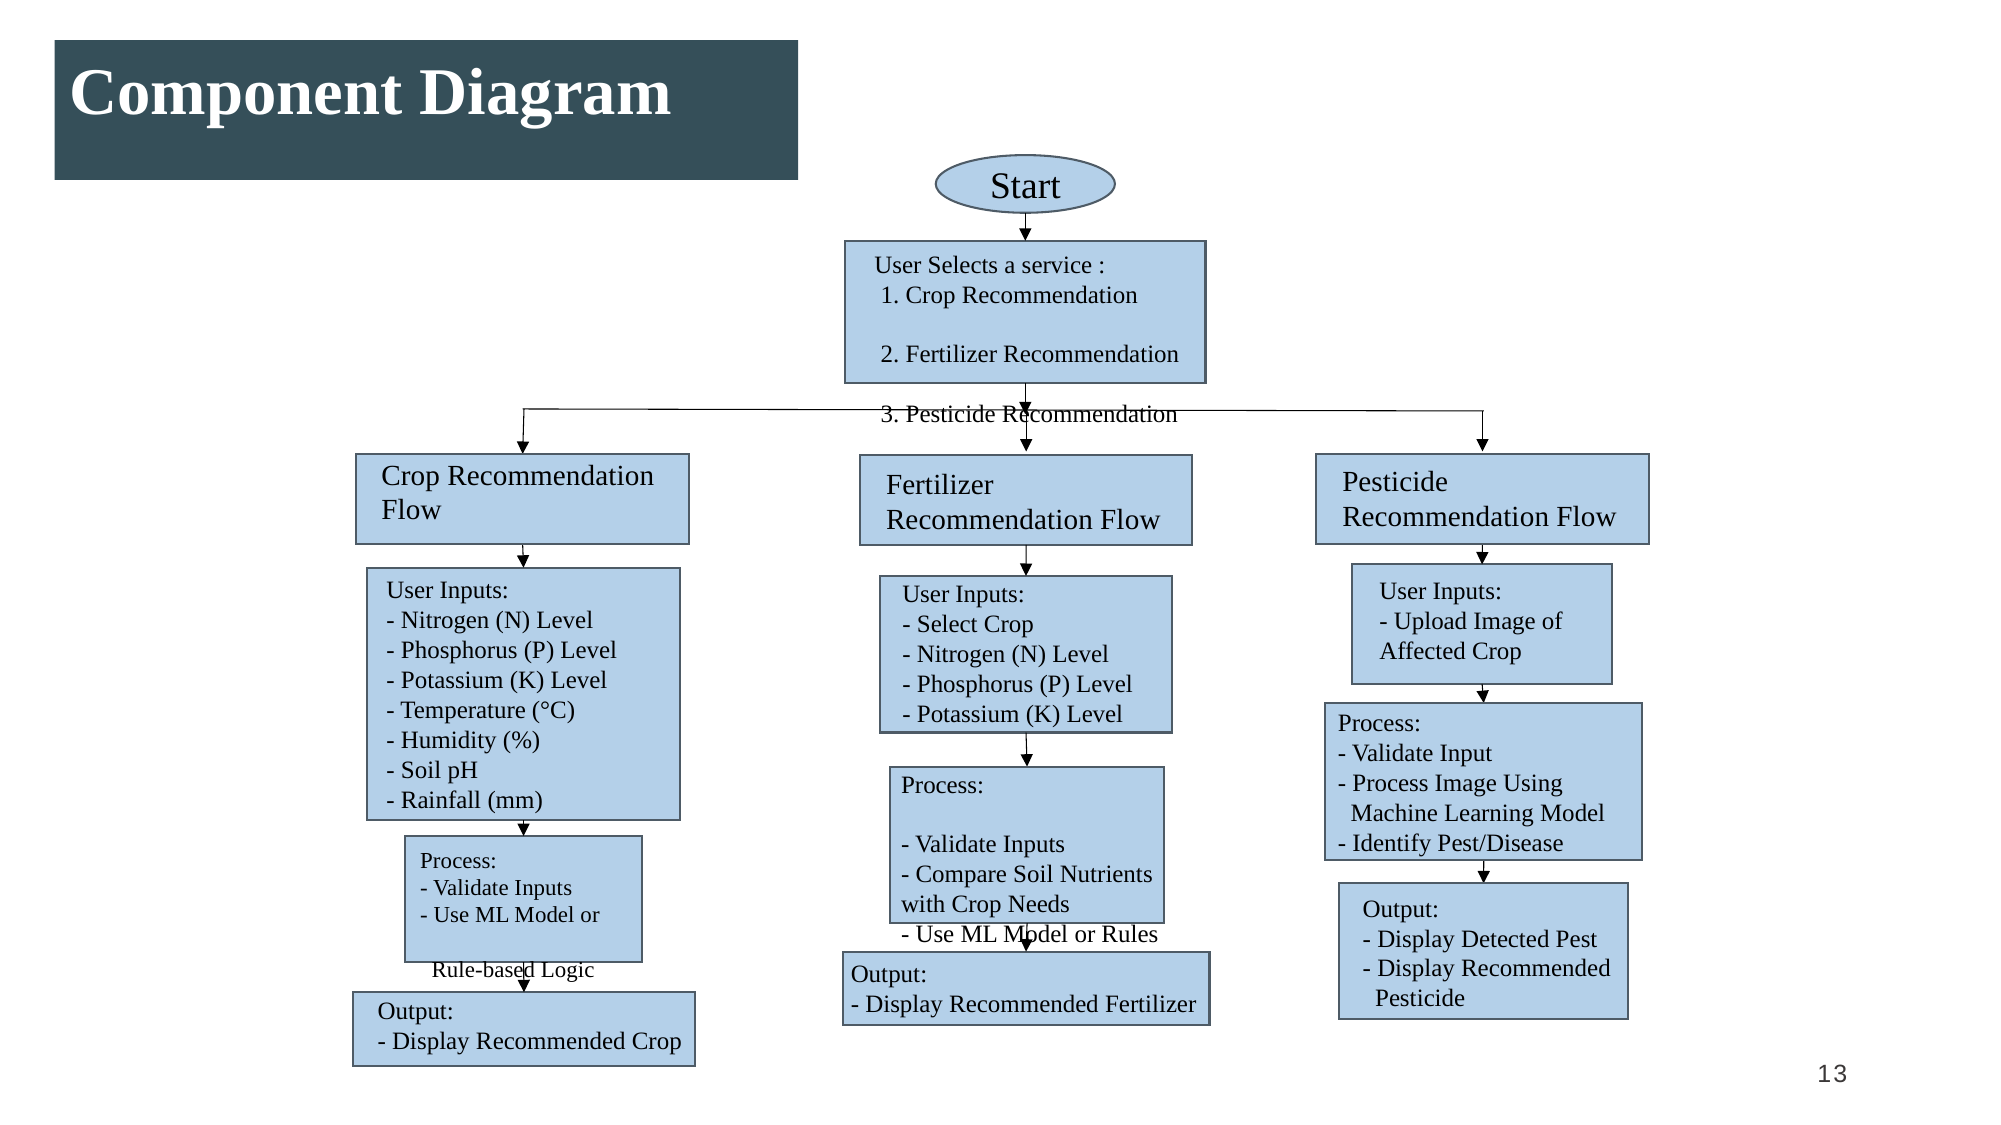

Component Diagram

Start

User Selects a service :
 1. Crop Recommendation
 2. Fertilizer Recommendation
 3. Pesticide Recommendation
Crop Recommendation Flow

Pesticide Recommendation Flow
Fertilizer Recommendation Flow

User Inputs:
- Nitrogen (N) Level
- Phosphorus (P) Level
- Potassium (K) Level
- Temperature (°C)
- Humidity (%)
- Soil pH
- Rainfall (mm)

User Inputs:
- Upload Image of Affected Crop

User Inputs:
- Select Crop
- Nitrogen (N) Level
- Phosphorus (P) Level
- Potassium (K) Level

Process:
- Validate Input
- Process Image Using
  Machine Learning Model
- Identify Pest/Disease

Process:
- Validate Inputs
- Compare Soil Nutrients with Crop Needs
- Use ML Model or Rules

Process:
- Validate Inputs
- Use ML Model or
  Rule-based Logic

Output:
- Display Detected Pest
- Display Recommended
  Pesticide
Output:
- Display Recommended Fertilizer

Output:
- Display Recommended Crop

13